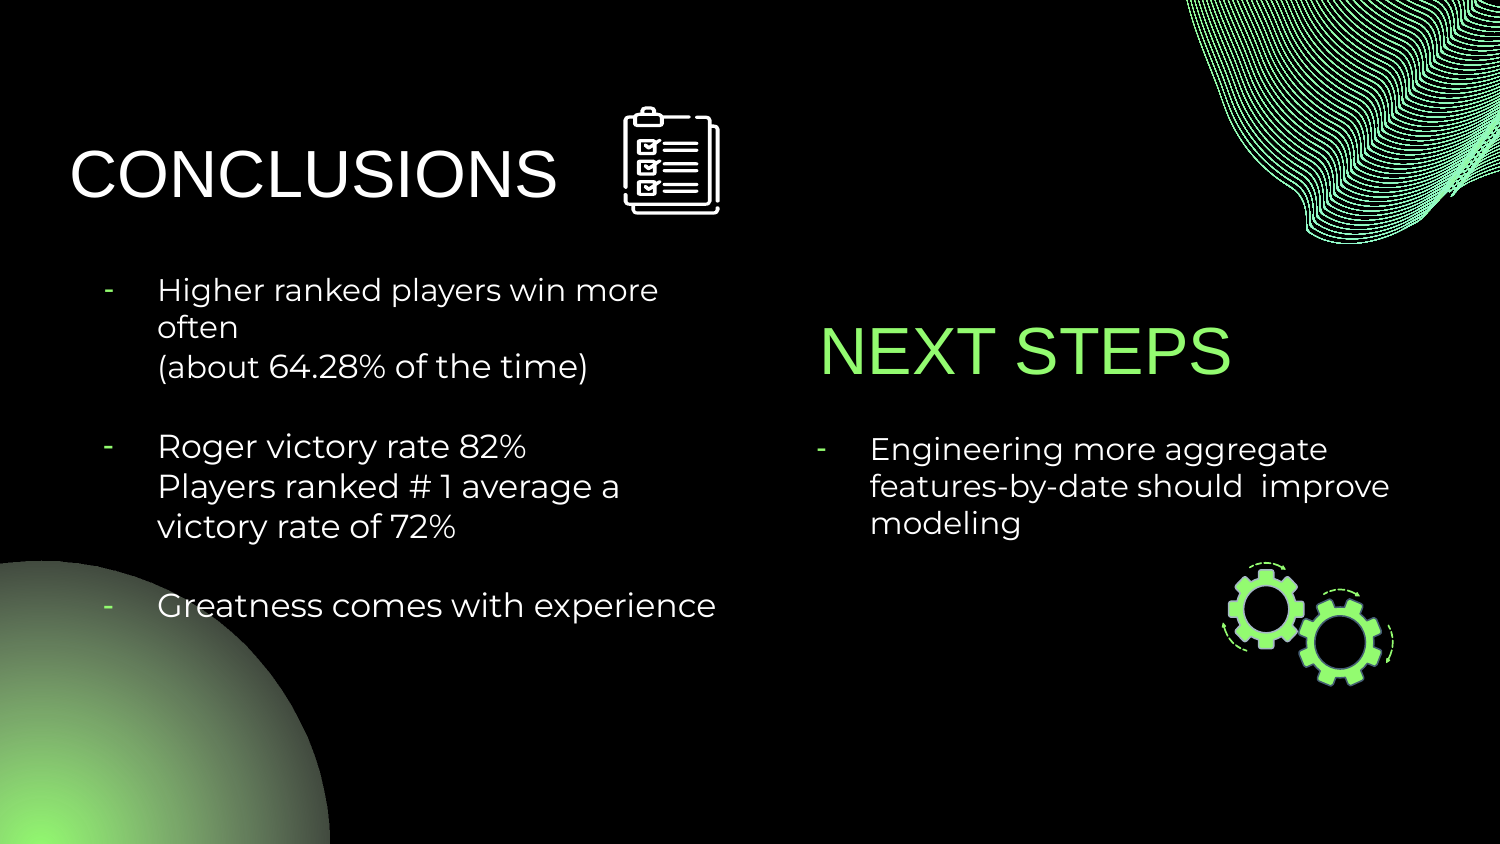

# CONCLUSIONS
Higher ranked players win more often
(about 64.28% of the time)

Roger victory rate 82%
Players ranked # 1 average a victory rate of 72%

Greatness comes with experience

NEXT STEPS
Engineering more aggregate features-by-date should  improve modeling